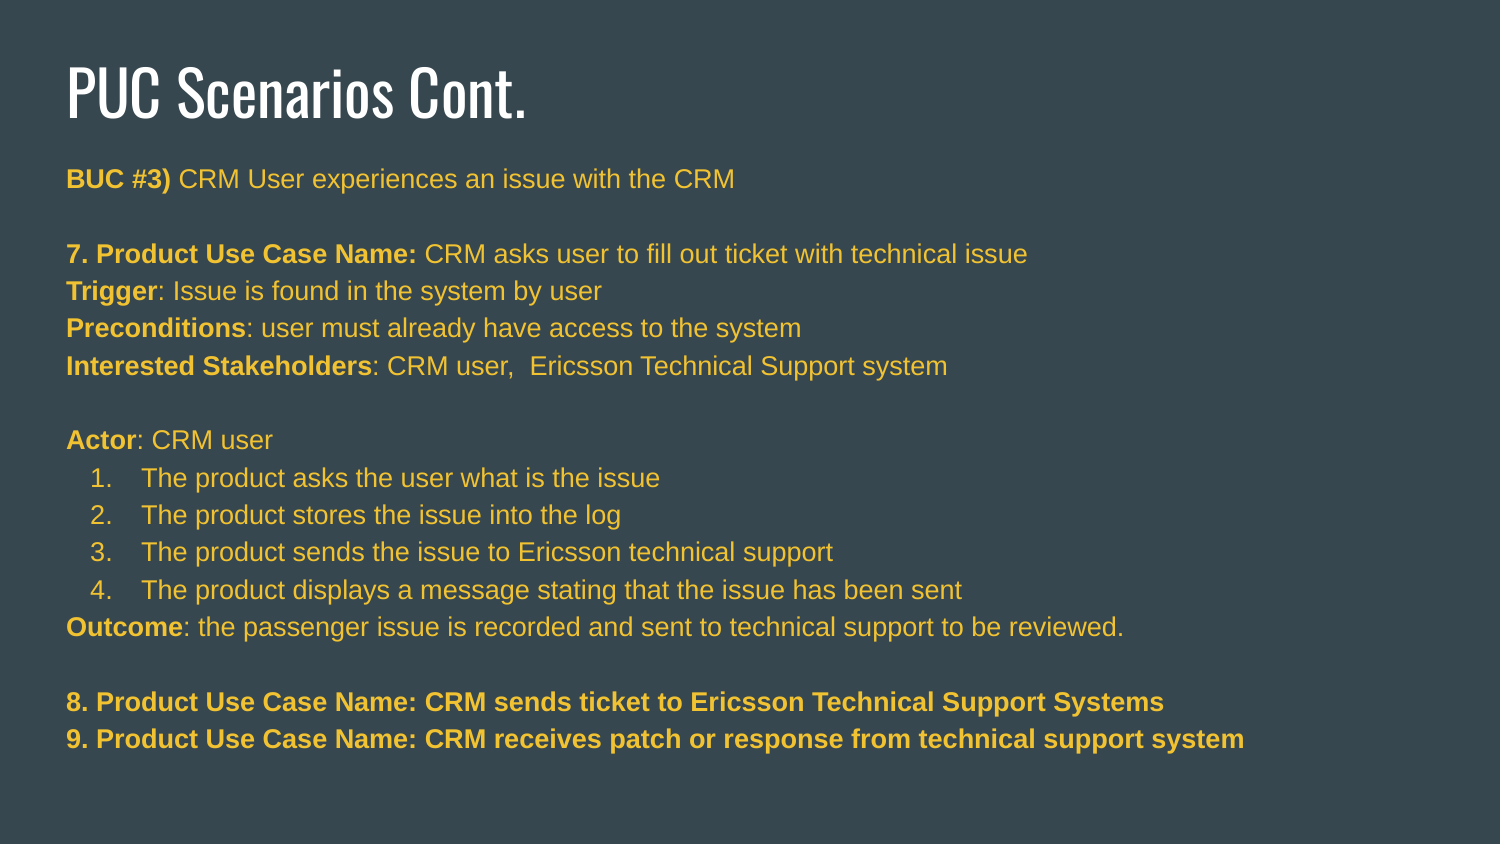

# PUC Scenarios Cont.
BUC #3) CRM User experiences an issue with the CRM

7. Product Use Case Name: CRM asks user to fill out ticket with technical issue
Trigger: Issue is found in the system by user
Preconditions: user must already have access to the system
Interested Stakeholders: CRM user,  Ericsson Technical Support system

Actor: CRM user
The product asks the user what is the issue
The product stores the issue into the log
The product sends the issue to Ericsson technical support
The product displays a message stating that the issue has been sent
Outcome: the passenger issue is recorded and sent to technical support to be reviewed.

8. Product Use Case Name: CRM sends ticket to Ericsson Technical Support Systems
9. Product Use Case Name: CRM receives patch or response from technical support system